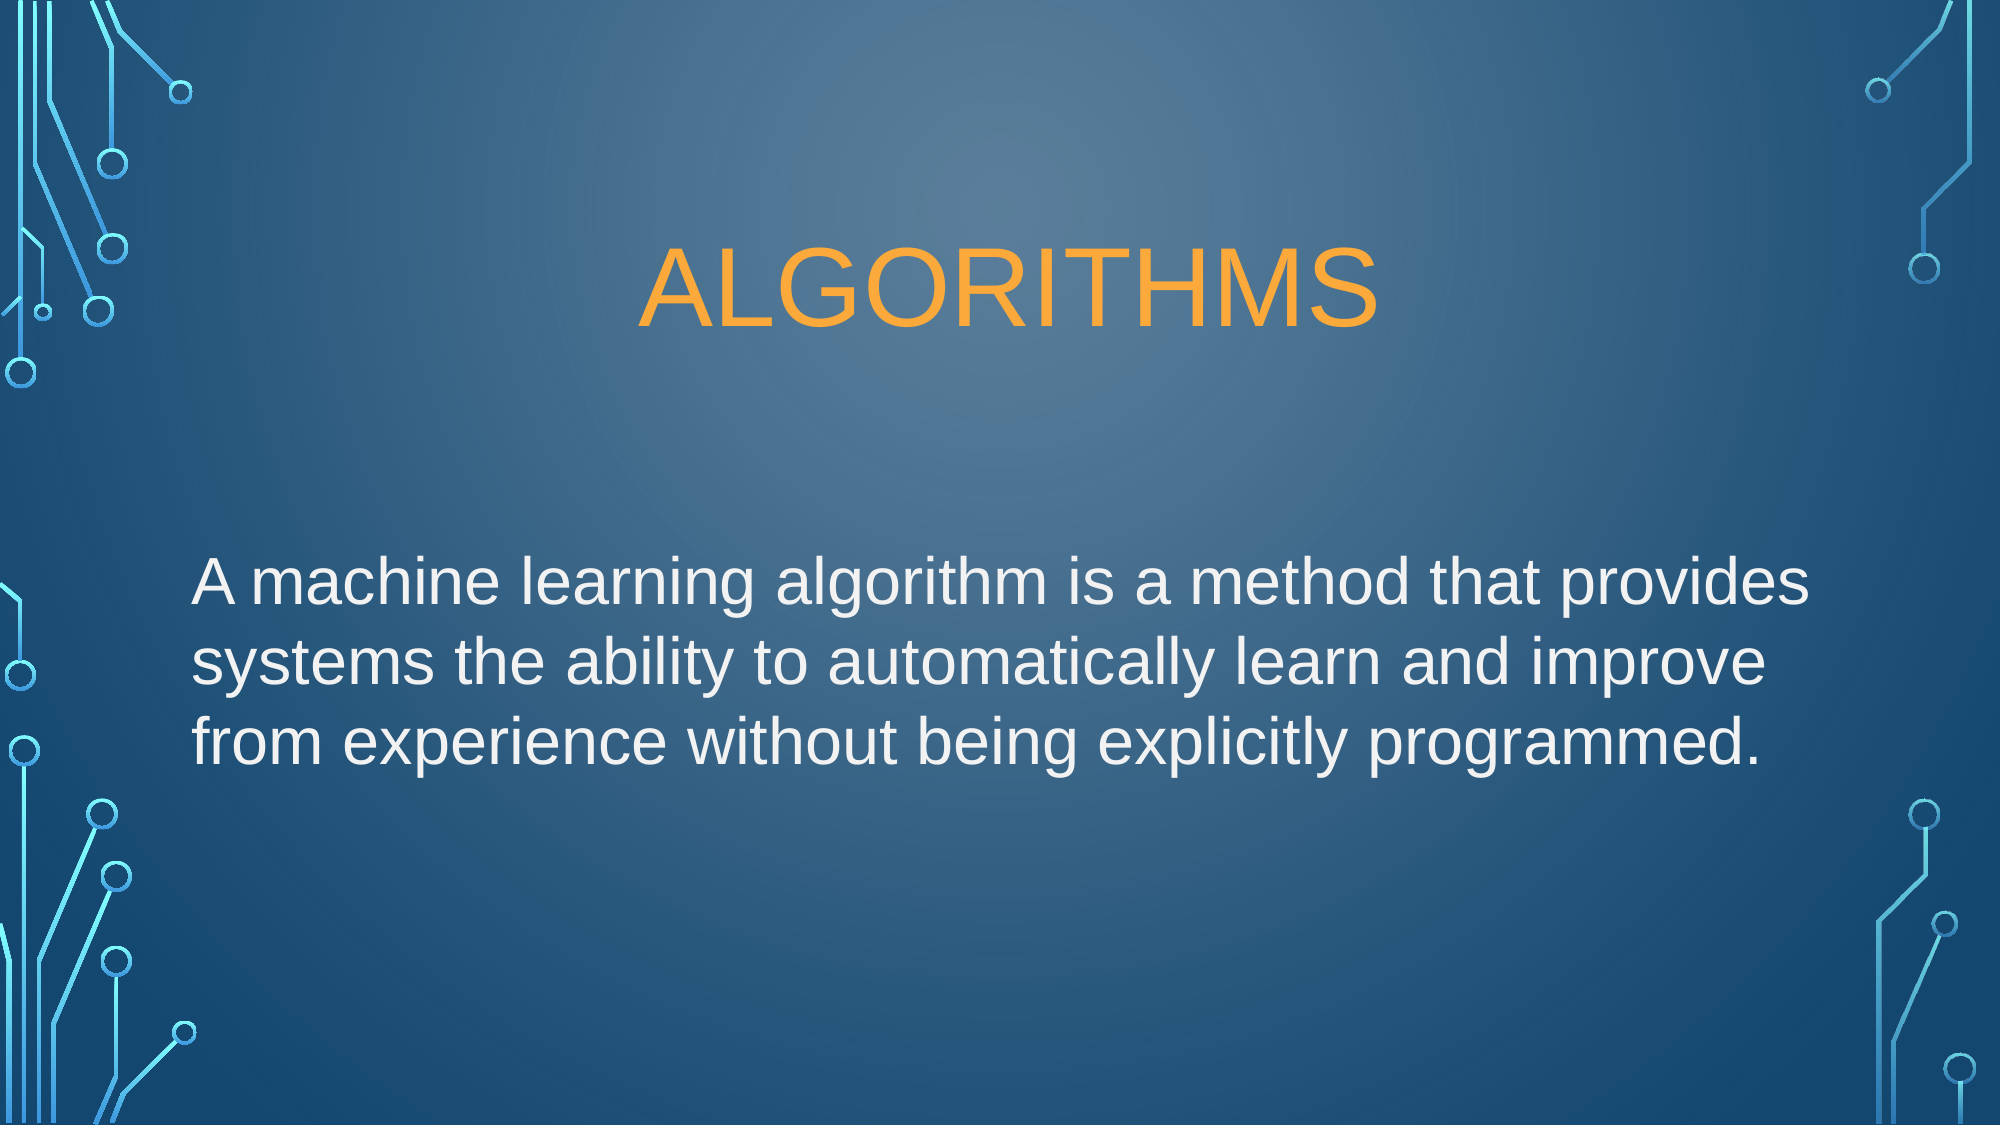

# ALGORITHMs
A machine learning algorithm is a method that provides systems the ability to automatically learn and improve from experience without being explicitly programmed.